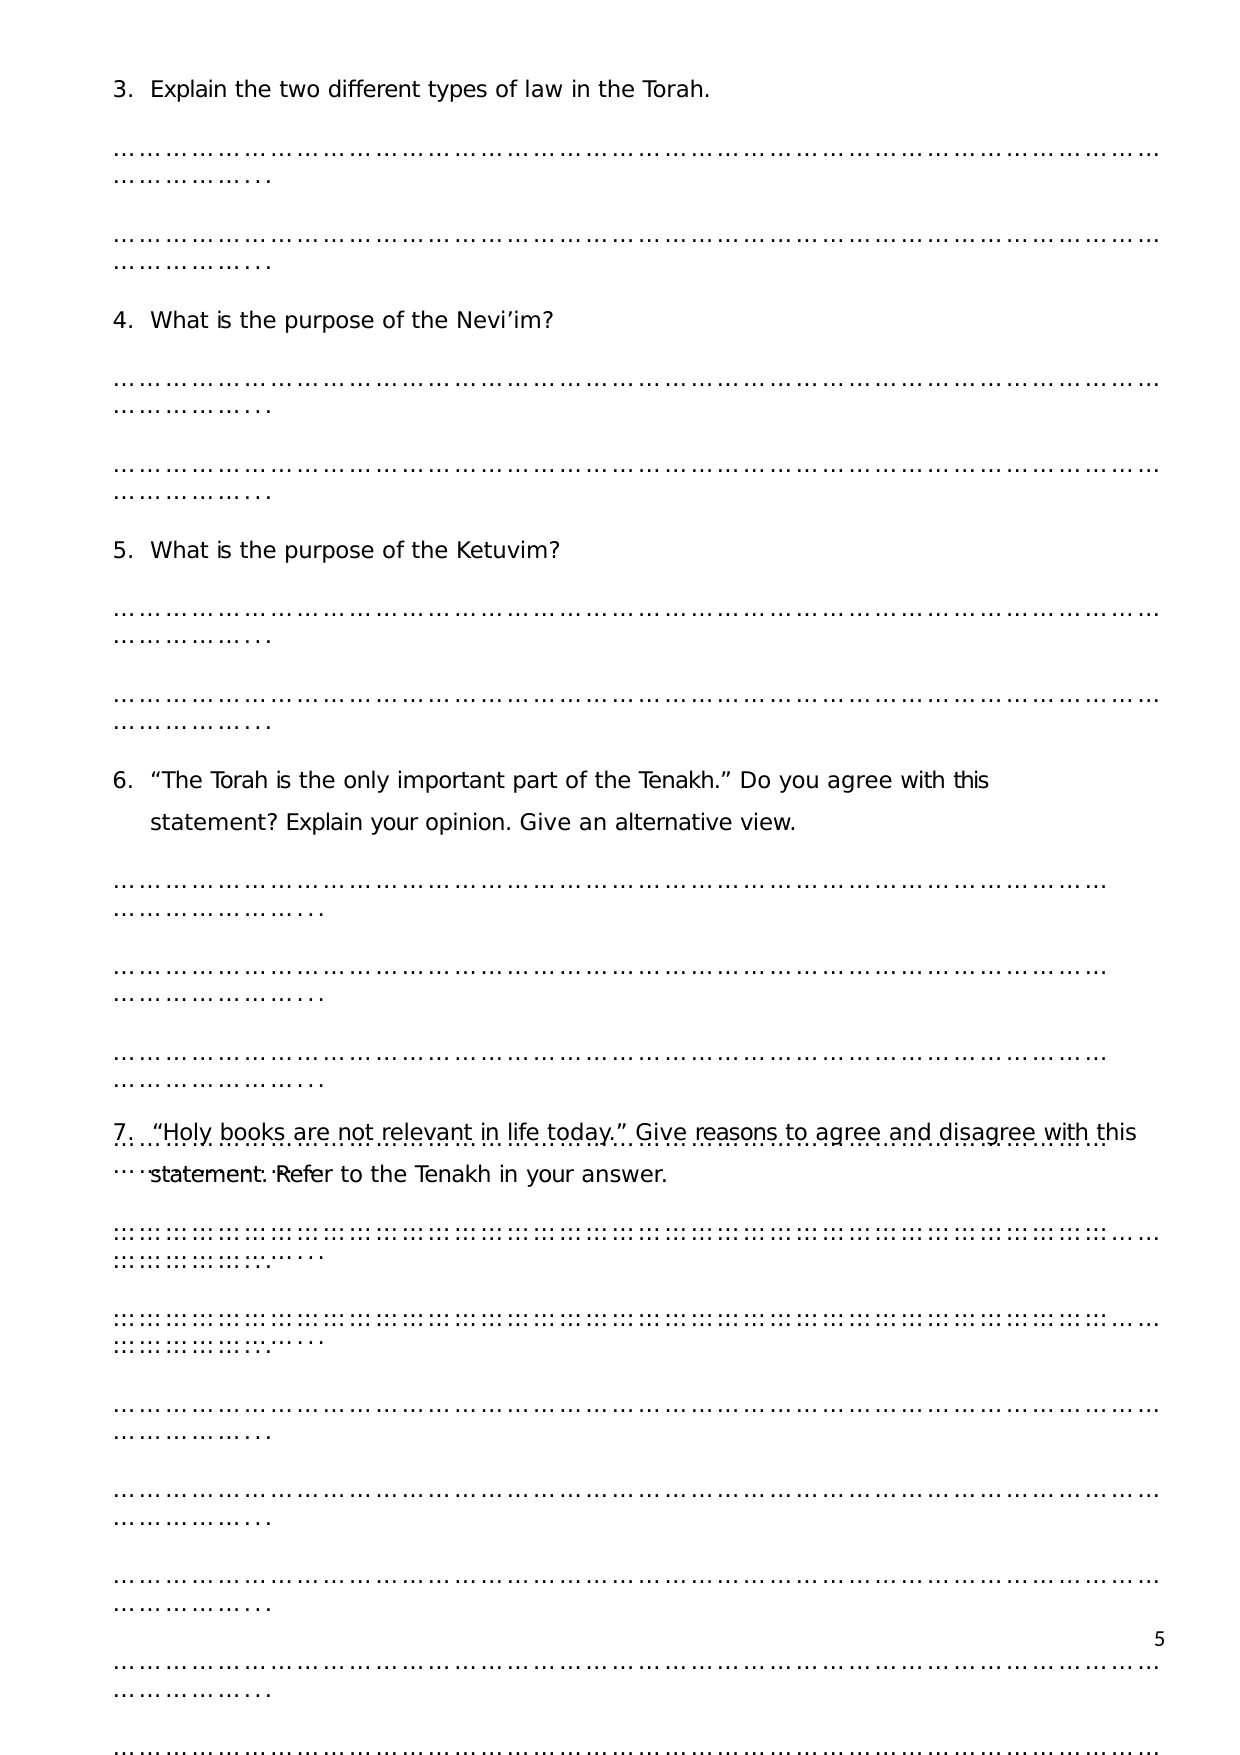

Explain the two different types of law in the Torah.

………………………………………………………………………………………………………………………...

………………………………………………………………………………………………………………………...

What is the purpose of the Nevi’im?

………………………………………………………………………………………………………………………...

………………………………………………………………………………………………………………………...

What is the purpose of the Ketuvim?

………………………………………………………………………………………………………………………...

………………………………………………………………………………………………………………………...
“The Torah is the only important part of the Tenakh.” Do you agree with this statement? Explain your opinion. Give an alternative view.

………………………………………………………………………………………………………………………...

………………………………………………………………………………………………………………………...

………………………………………………………………………………………………………………………...

………………………………………………………………………………………………………………………...

………………………………………………………………………………………………………………………...

………………………………………………………………………………………………………………………...
7.  “Holy books are not relevant in life today.” Give reasons to agree and disagree with this
statement. Refer to the Tenakh in your answer.

………………………………………………………………………………………………………………………...

………………………………………………………………………………………………………………………...

………………………………………………………………………………………………………………………...

………………………………………………………………………………………………………………………...

………………………………………………………………………………………………………………………...

………………………………………………………………………………………………………………………...

………………………………………………………………………………………………………………………...
5